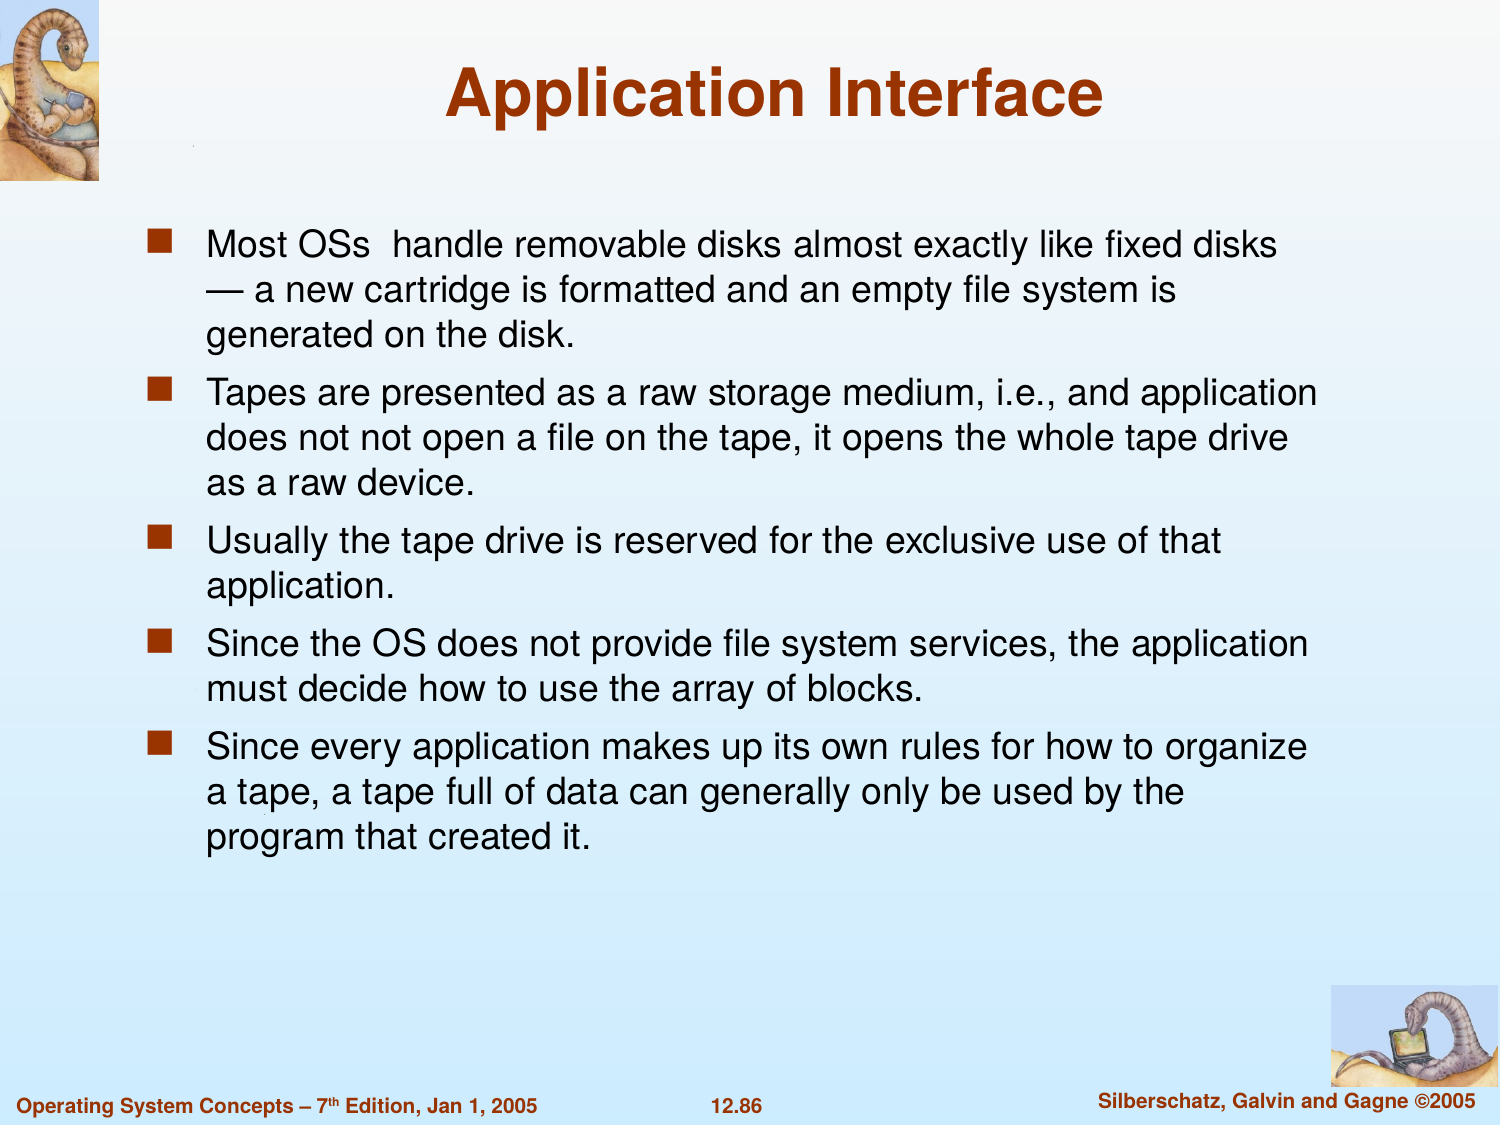

# Application Interface
Most OSs  handle removable disks almost exactly like fixed disks — a new cartridge is formatted and an empty file system is generated on the disk.
Tapes are presented as a raw storage medium, i.e., and application does not not open a file on the tape, it opens the whole tape drive as a raw device.
Usually the tape drive is reserved for the exclusive use of that application.
Since the OS does not provide file system services, the application must decide how to use the array of blocks.
Since every application makes up its own rules for how to organize a tape, a tape full of data can generally only be used by the program that created it.